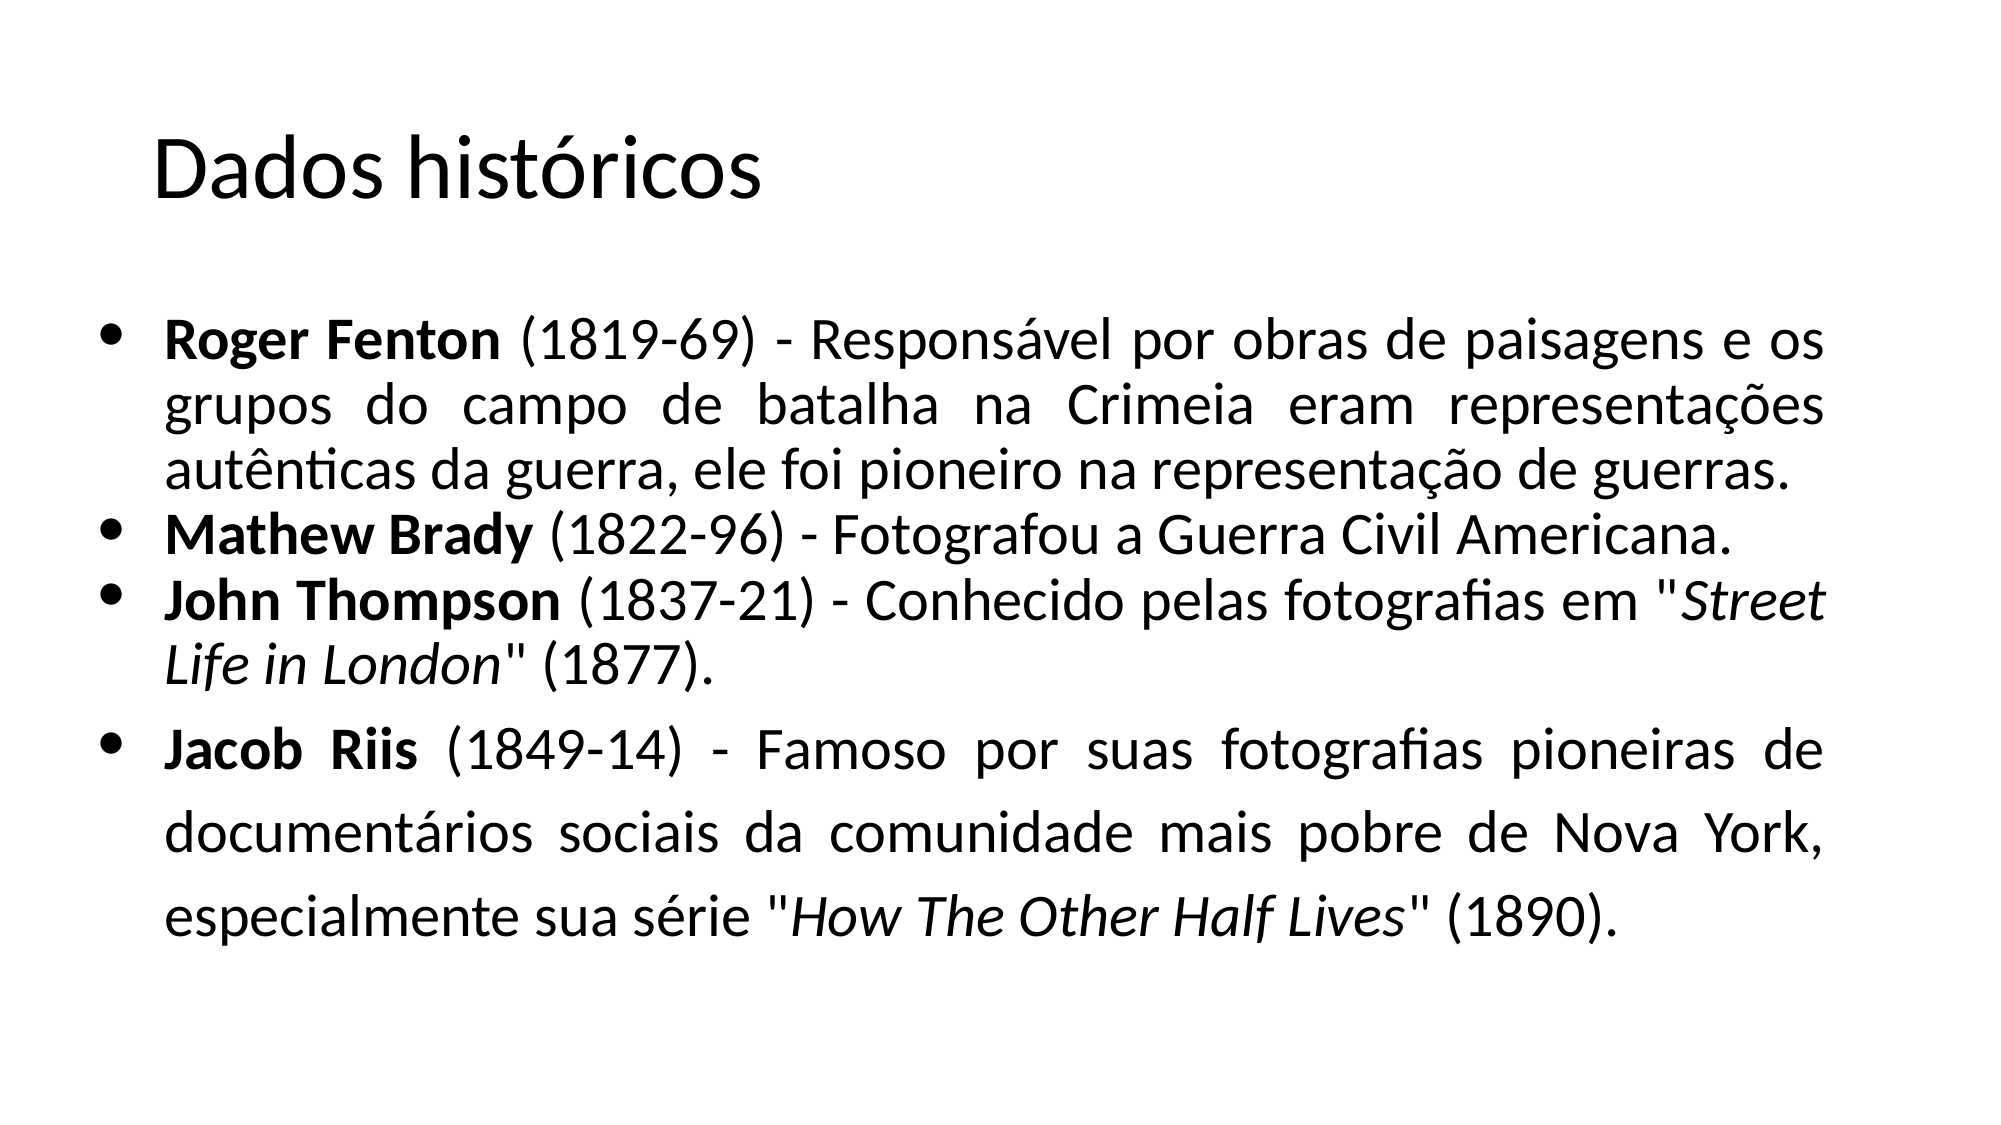

# Dados históricos
Roger Fenton (1819-69) - Responsável por obras de paisagens e os grupos do campo de batalha na Crimeia eram representações autênticas da guerra, ele foi pioneiro na representação de guerras.
Mathew Brady (1822-96) - Fotografou a Guerra Civil Americana.
John Thompson (1837-21) - Conhecido pelas fotografias em "Street Life in London" (1877).
Jacob Riis (1849-14) - Famoso por suas fotografias pioneiras de documentários sociais da comunidade mais pobre de Nova York, especialmente sua série "How The Other Half Lives" (1890).